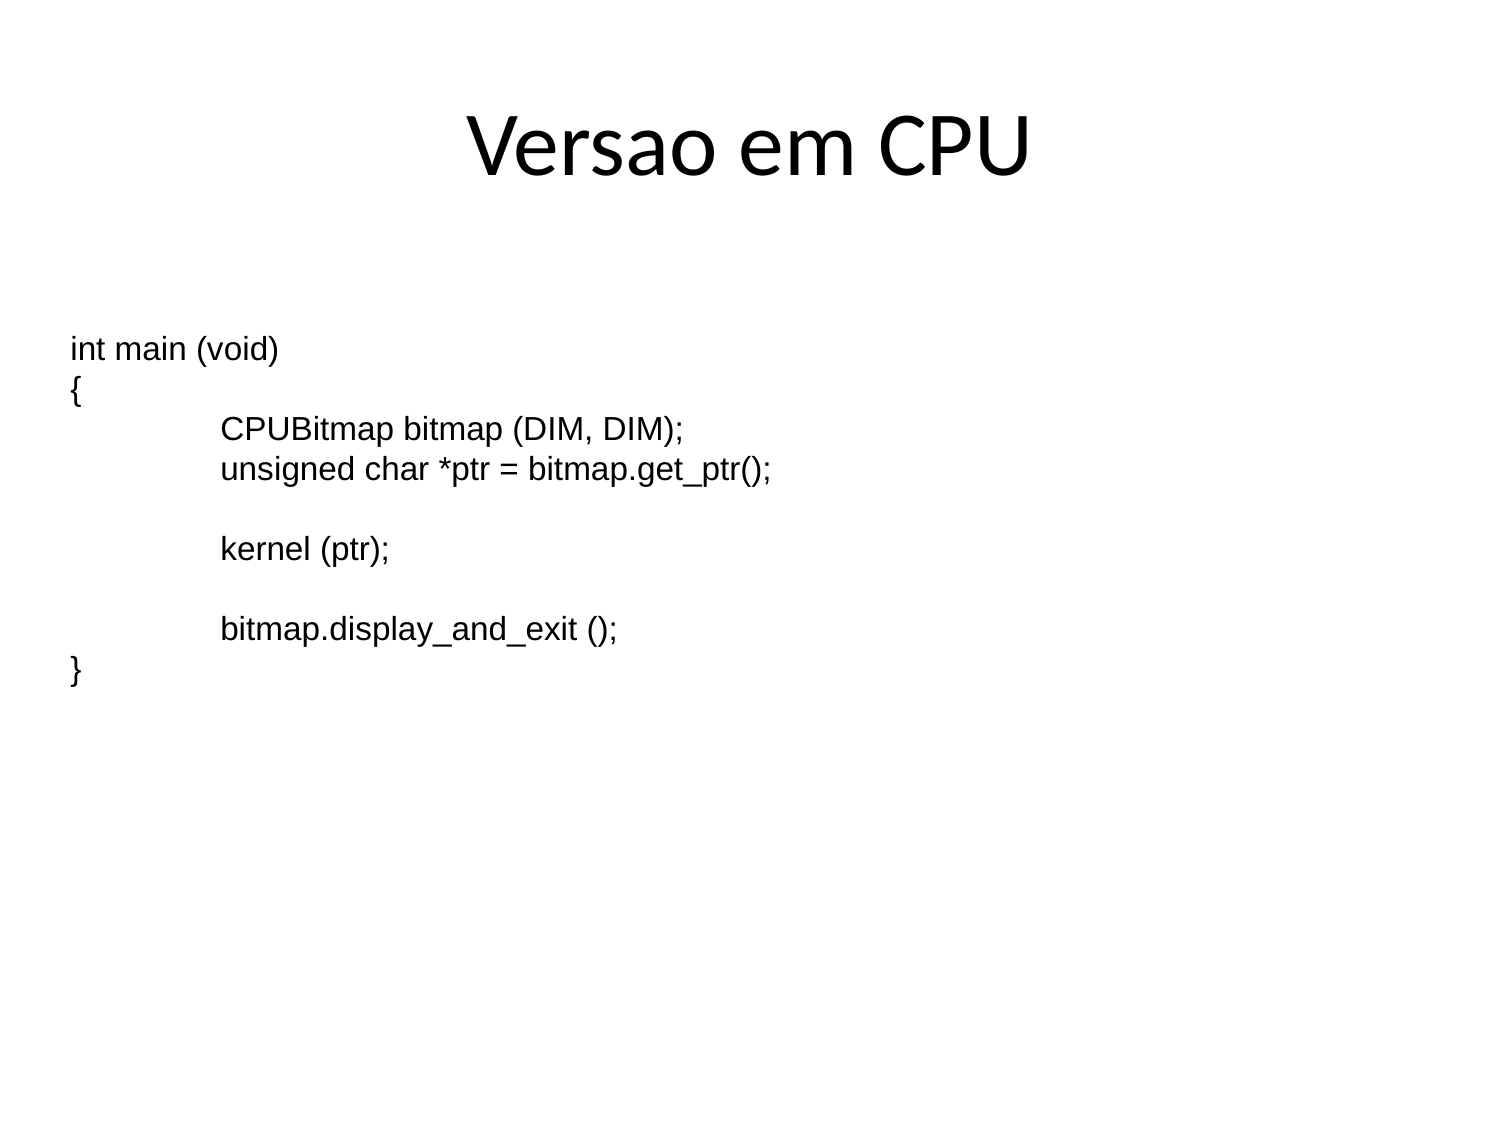

# Versao em CPU
int main (void)
{
	CPUBitmap bitmap (DIM, DIM);
	unsigned char *ptr = bitmap.get_ptr();

	kernel (ptr);

	bitmap.display_and_exit ();
}